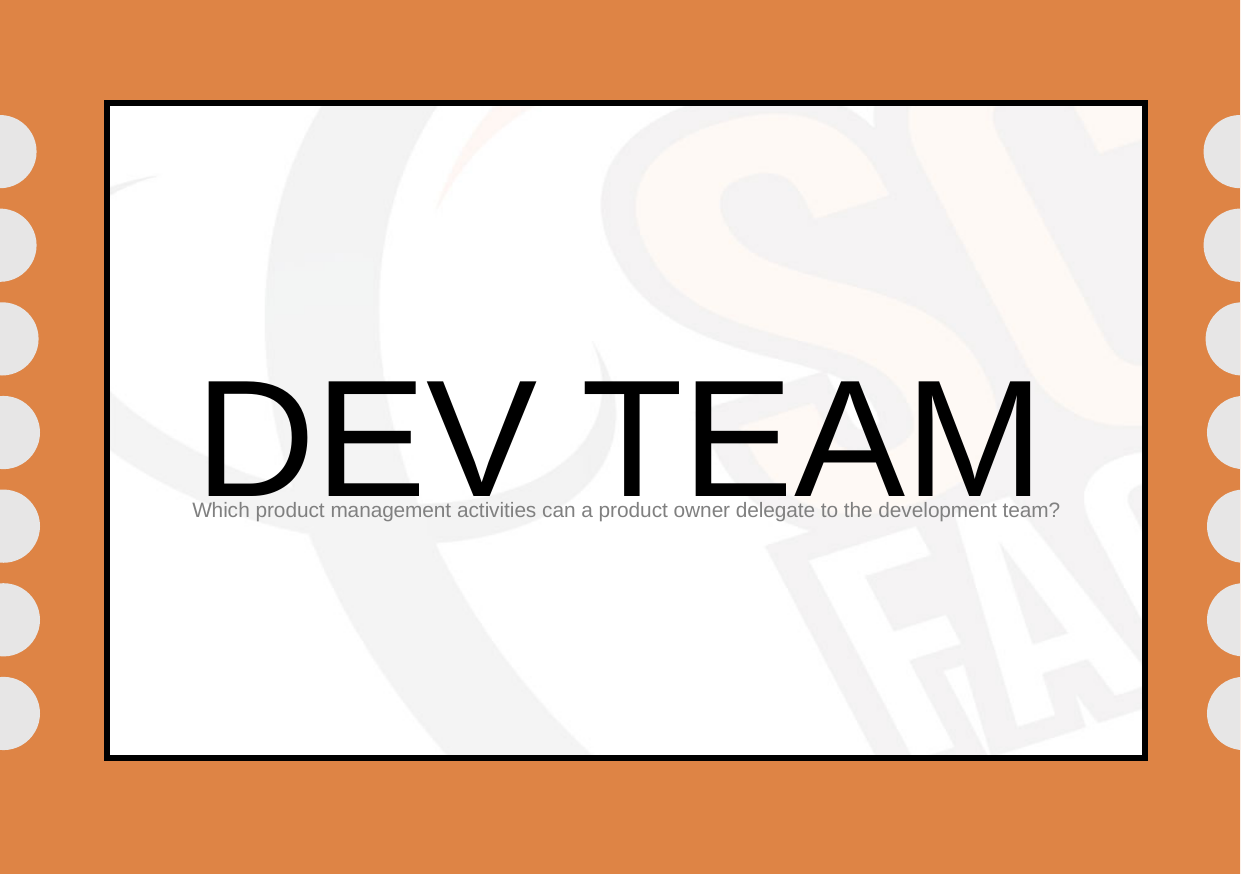

DEV TEAM

Which product management activities can a product owner delegate to the development team?